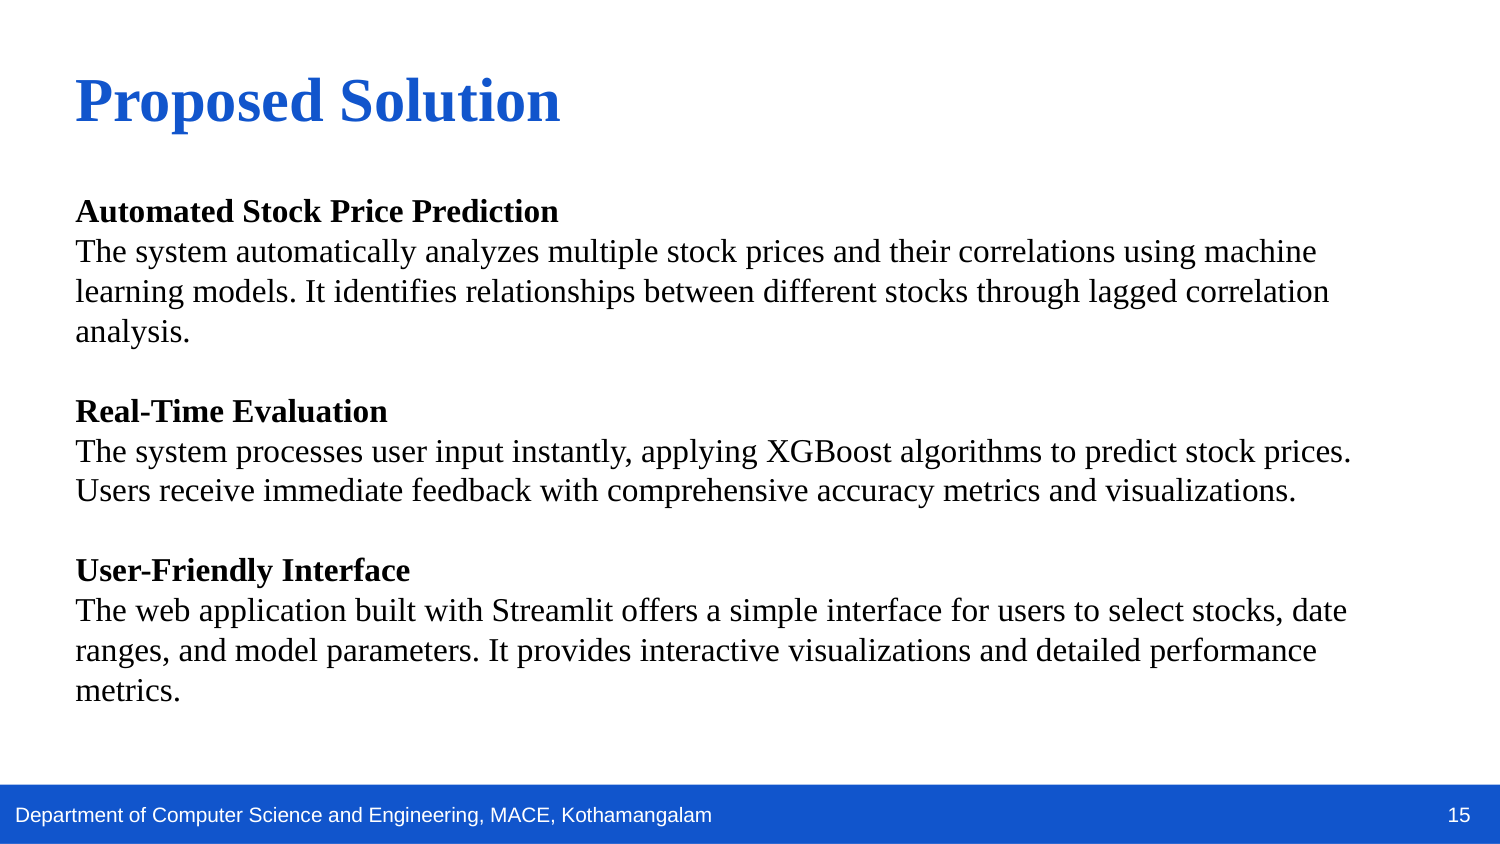

Proposed Solution
Automated Stock Price Prediction
The system automatically analyzes multiple stock prices and their correlations using machine learning models. It identifies relationships between different stocks through lagged correlation analysis.

Real-Time Evaluation
The system processes user input instantly, applying XGBoost algorithms to predict stock prices. Users receive immediate feedback with comprehensive accuracy metrics and visualizations.

User-Friendly Interface
The web application built with Streamlit offers a simple interface for users to select stocks, date ranges, and model parameters. It provides interactive visualizations and detailed performance metrics.

15